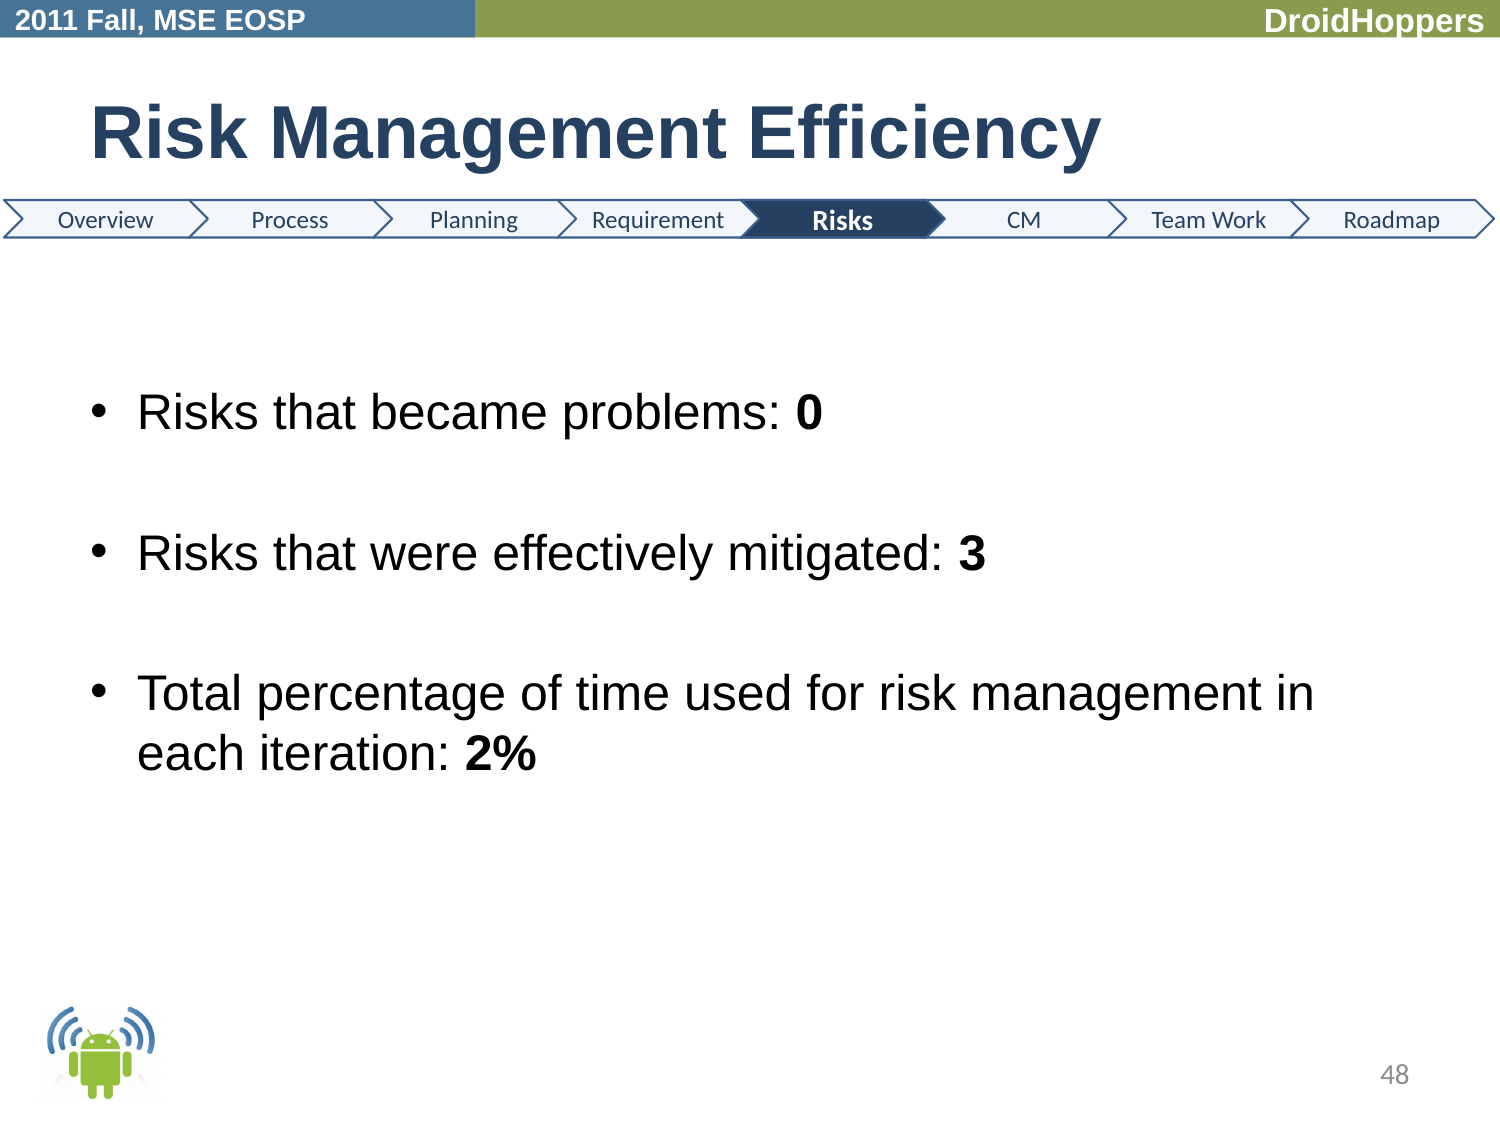

# Risk Management Efficiency
Risks
Risks that became problems: 0

Risks that were effectively mitigated: 3

Total percentage of time used for risk management in each iteration: 2%

Risk occurrence lowered
Risk impact lowered
48